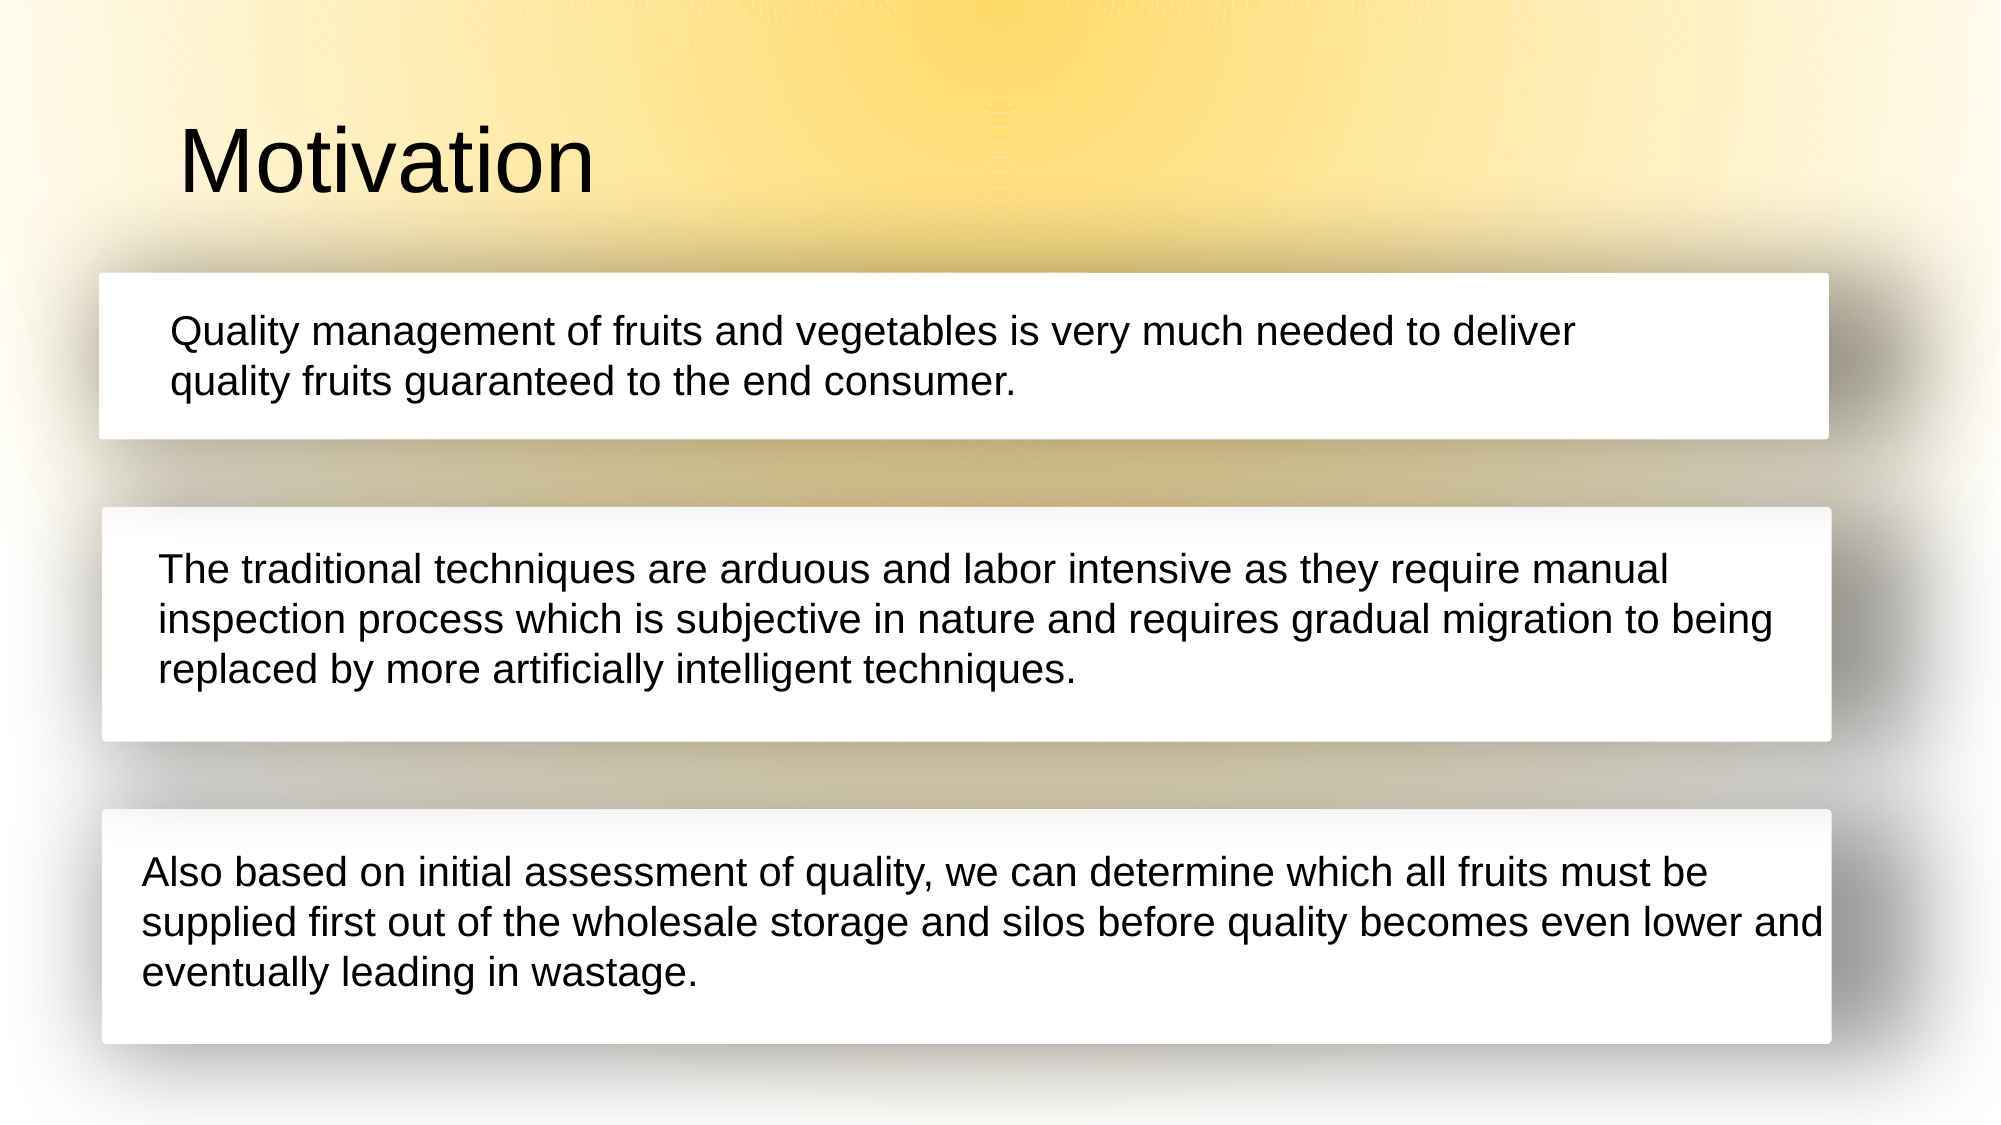

Motivation

Quality management of fruits and vegetables is very much needed to deliver quality fruits guaranteed to the end consumer.

The traditional techniques are arduous and labor intensive as they require manual inspection process which is subjective in nature and requires gradual migration to being replaced by more artificially intelligent techniques.

Also based on initial assessment of quality, we can determine which all fruits must be supplied first out of the wholesale storage and silos before quality becomes even lower and eventually leading in wastage.